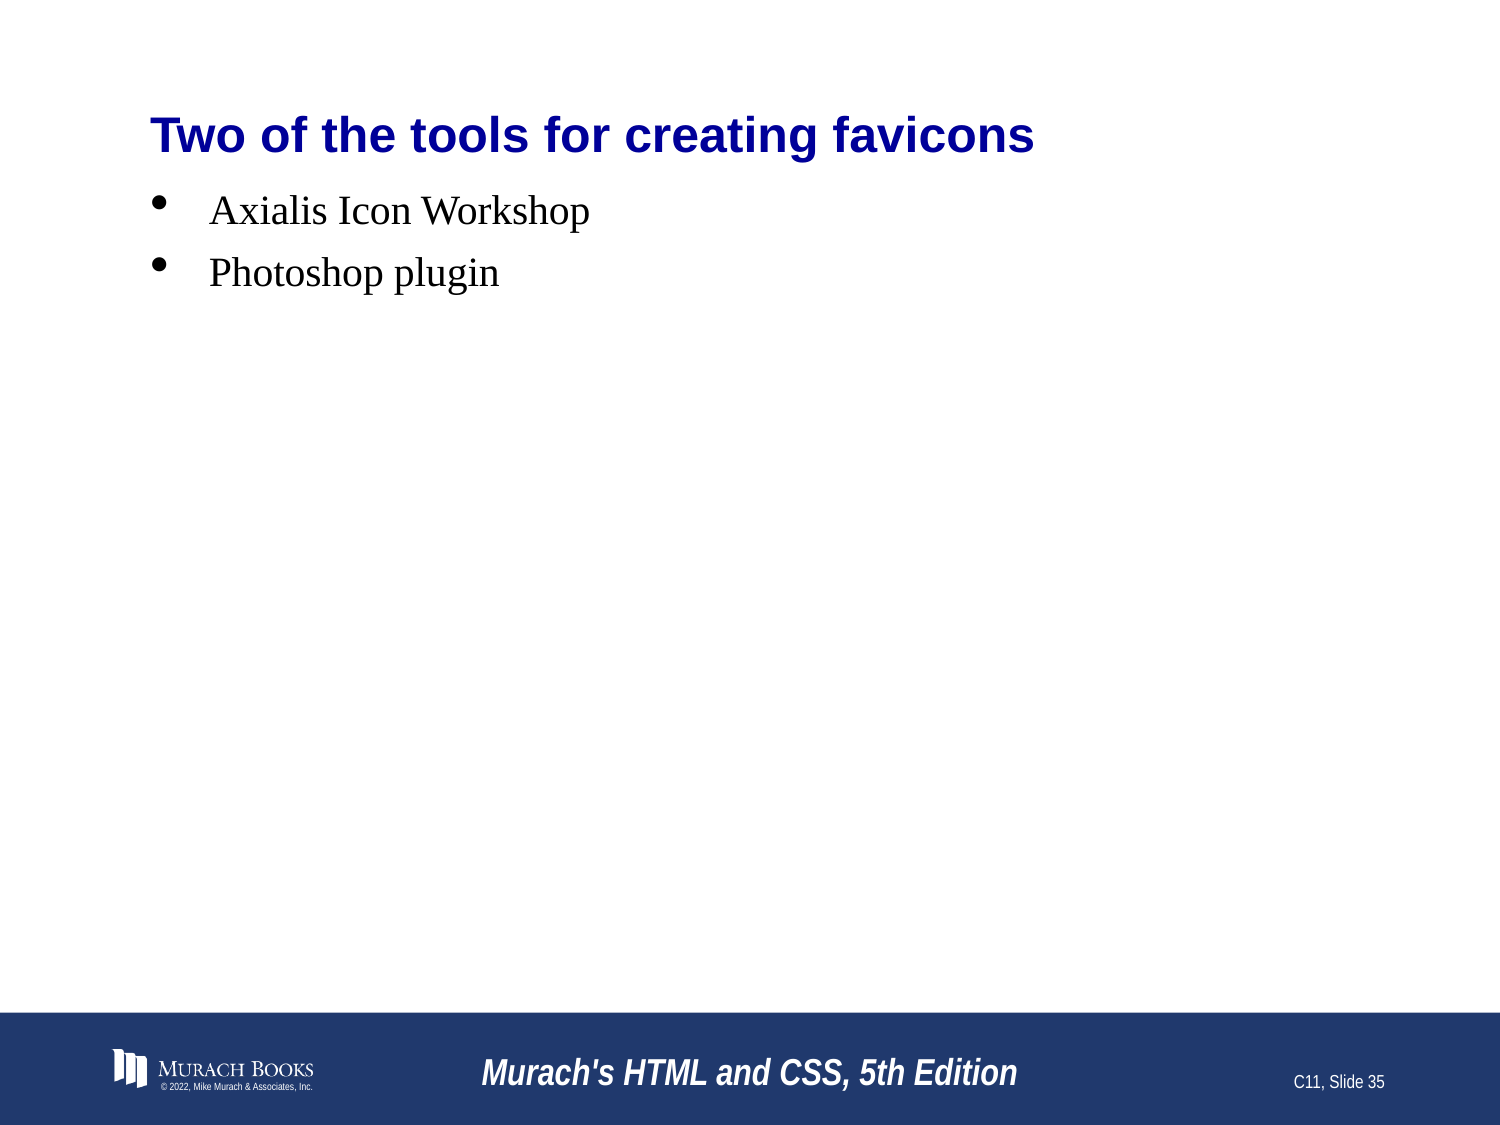

# Two of the tools for creating favicons
Axialis Icon Workshop
Photoshop plugin

© 2022, Mike Murach & Associates, Inc.
Murach's HTML and CSS, 5th Edition

C11, Slide 35